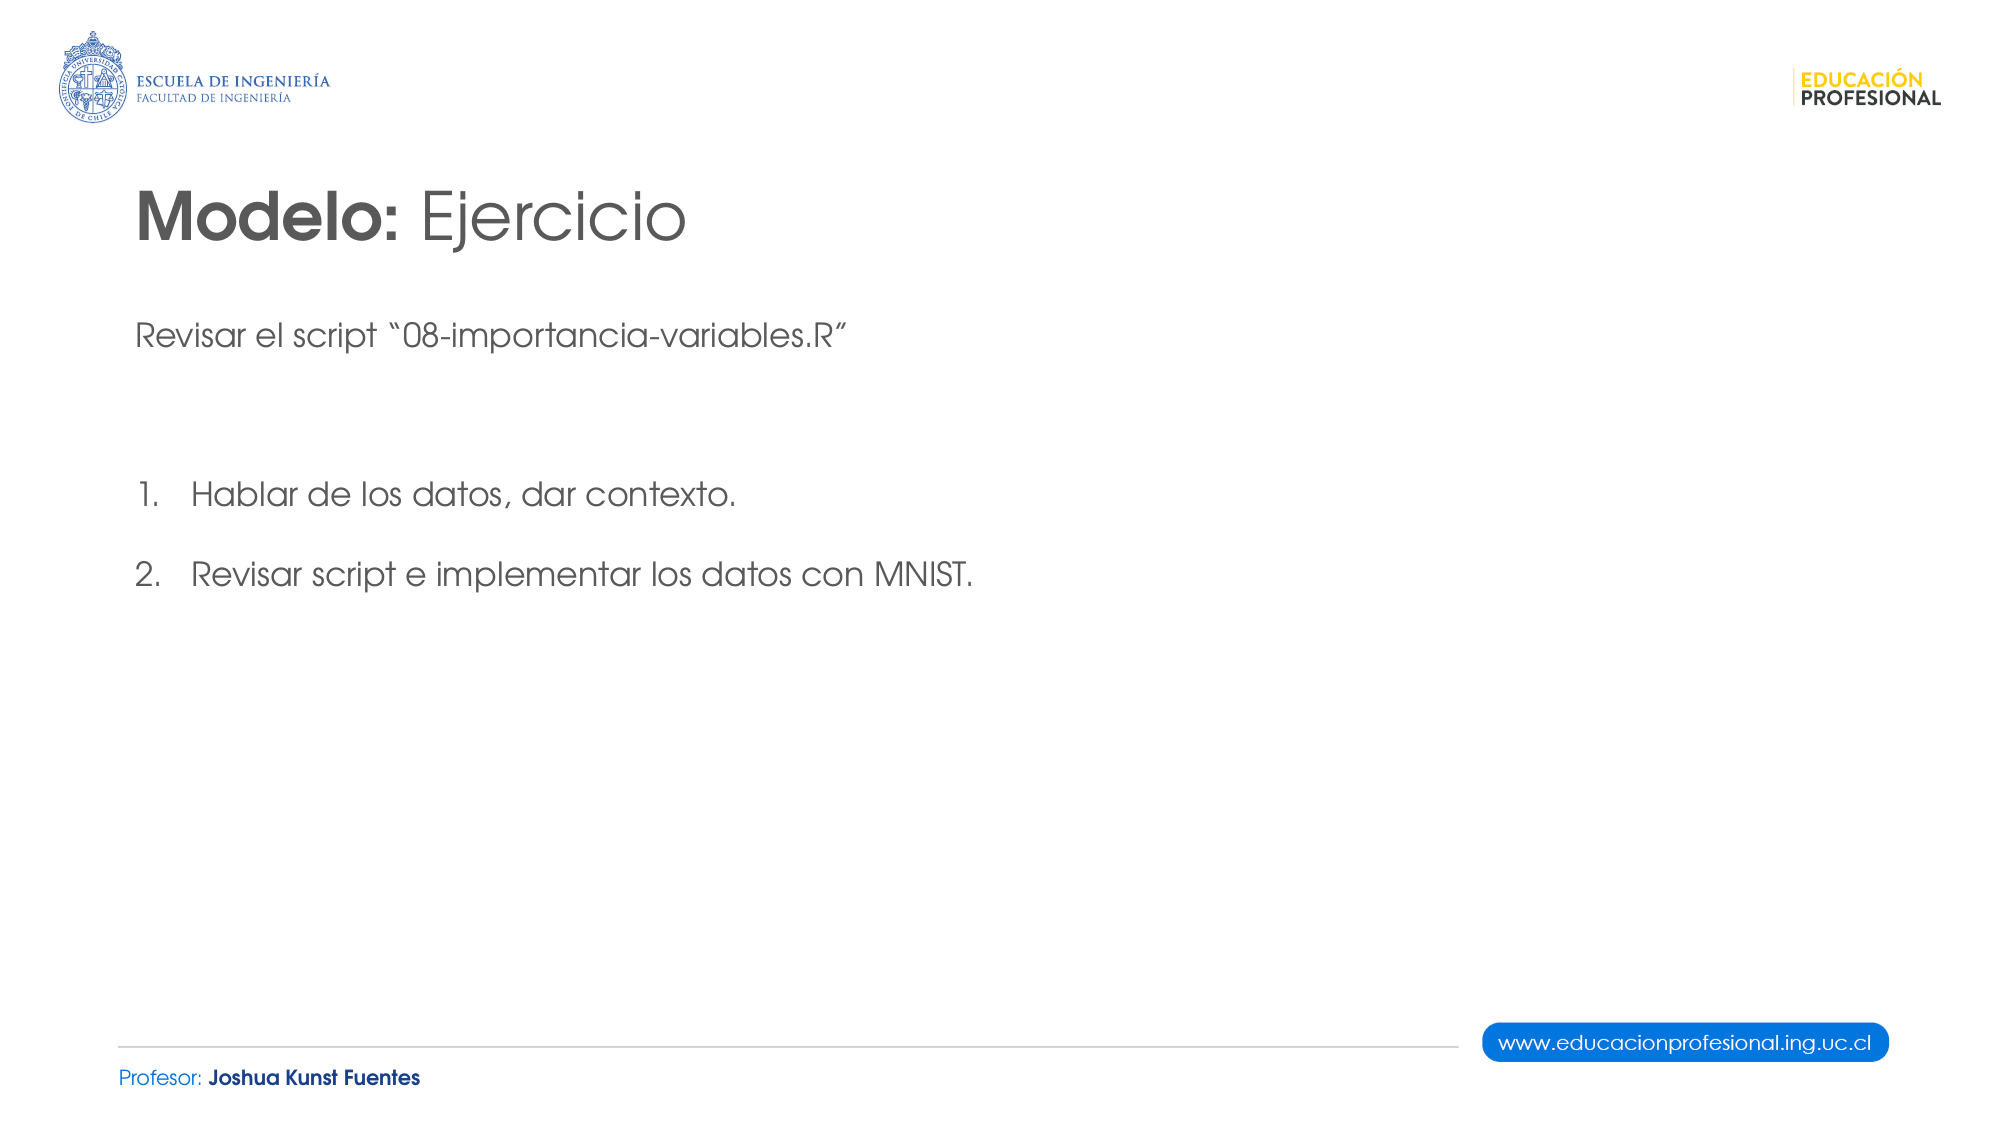

Modelo: Ejercicio
Revisar el script “08-importancia-variables.R”

Hablar de los datos, dar contexto.
Revisar script e implementar los datos con MNIST.